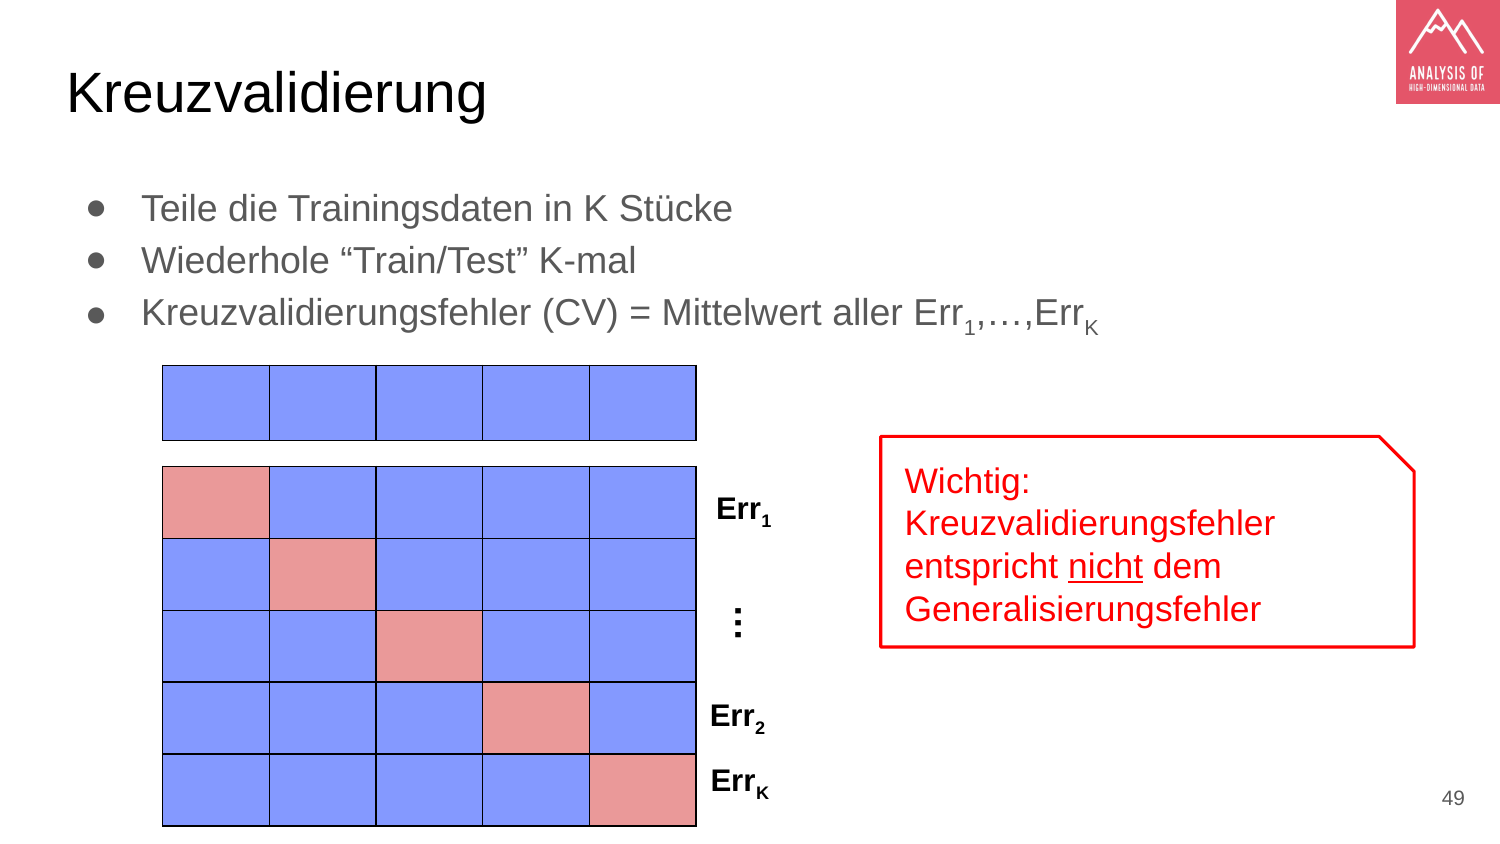

# Kreuzvalidierung
Teile die Trainingsdaten in K Stücke
Wiederhole “Train/Test” K-mal
Kreuzvalidierungsfehler (CV) = Mittelwert aller Err1,…,ErrK

|  |  |  |  |  |
| --- | --- | --- | --- | --- |

Wichtig:
Kreuzvalidierungsfehler entspricht nicht dem Generalisierungsfehler
|  |  |  |  |  |
| --- | --- | --- | --- | --- |
|  |  |  |  |  |
|  |  |  |  |  |
|  |  |  |  |  |
|  |  |  |  |  |
Err1
…
Err2
ErrK
49